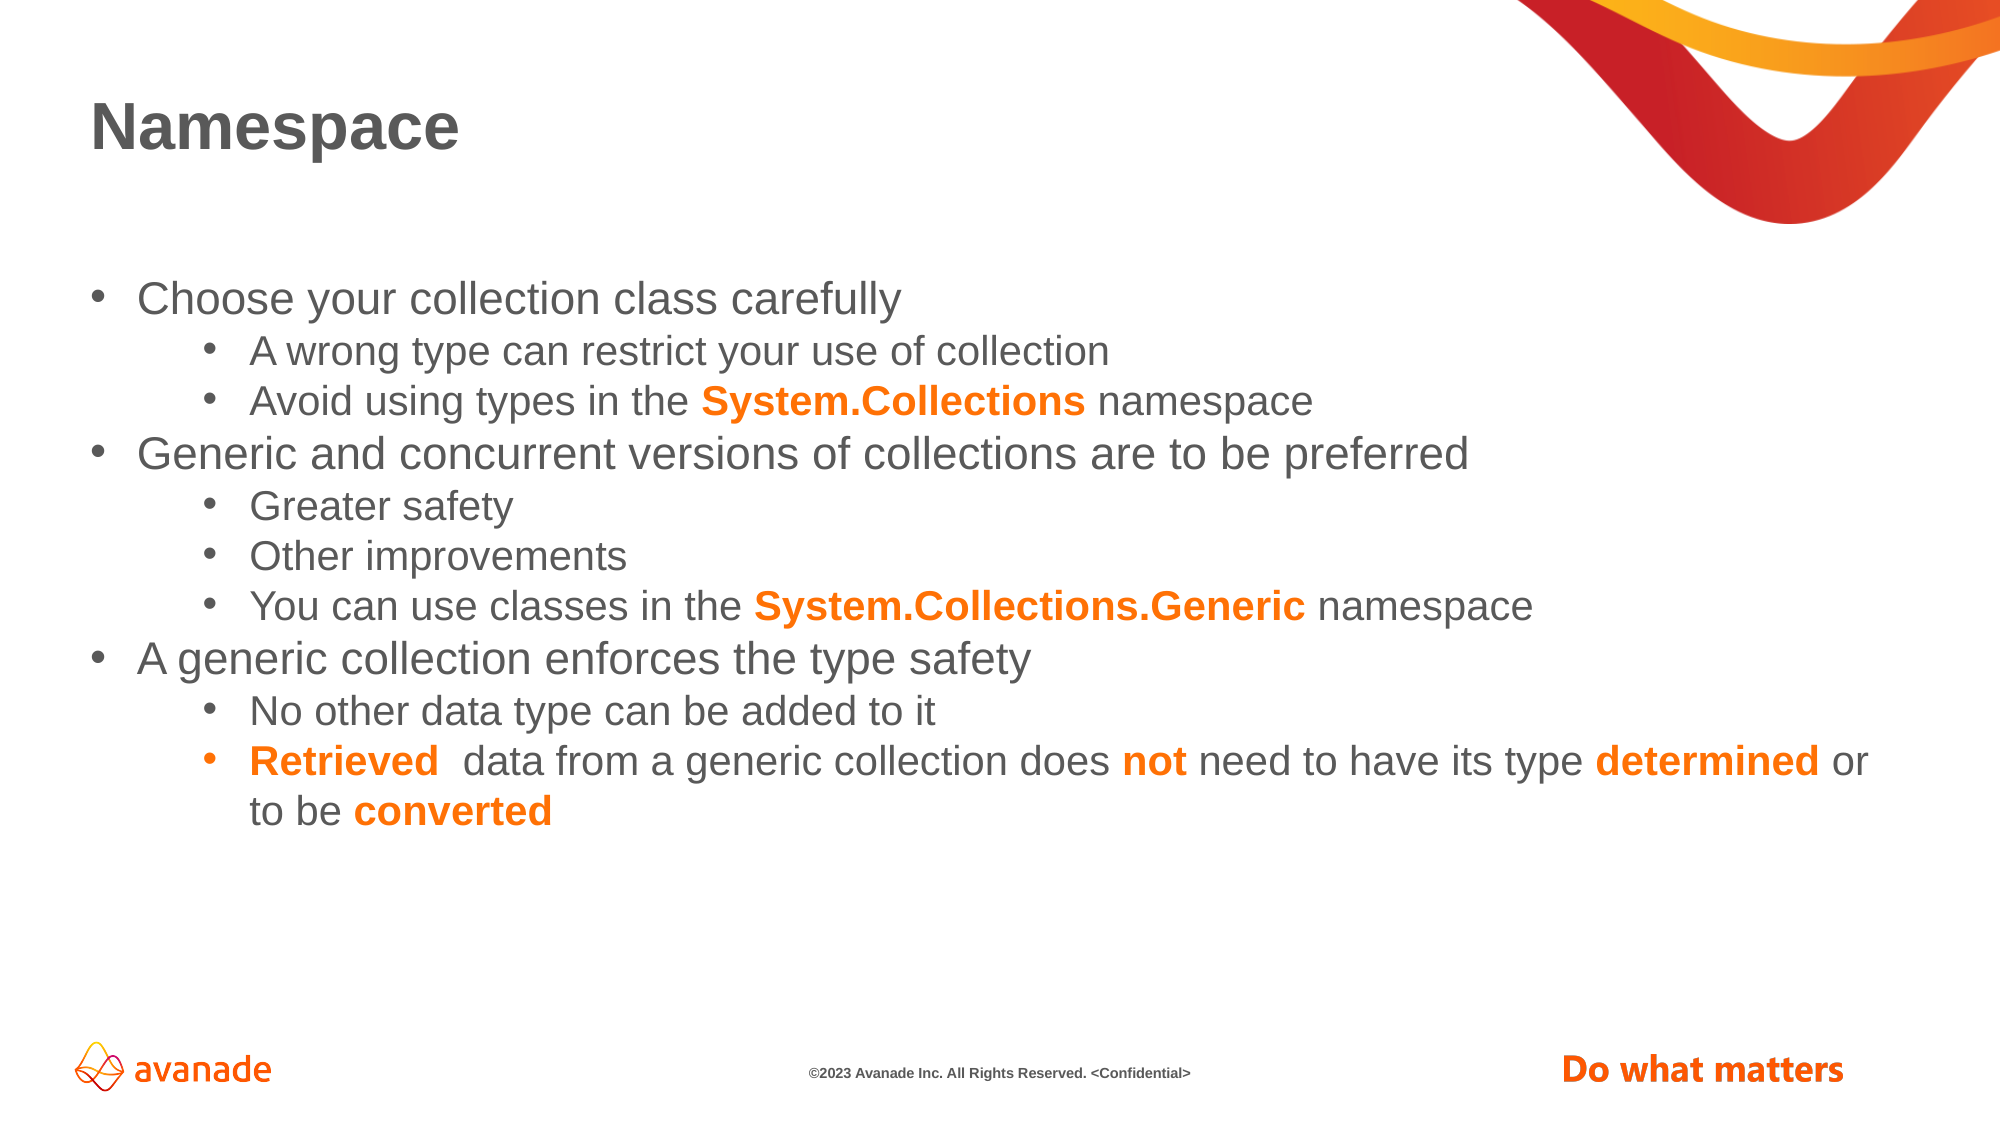

# Namespace
Choose your collection class carefully
A wrong type can restrict your use of collection
Avoid using types in the System.Collections namespace
Generic and concurrent versions of collections are to be preferred
Greater safety
Other improvements
You can use classes in the System.Collections.Generic namespace
A generic collection enforces the type safety
No other data type can be added to it
Retrieved  data from a generic collection does not need to have its type determined or to be converted